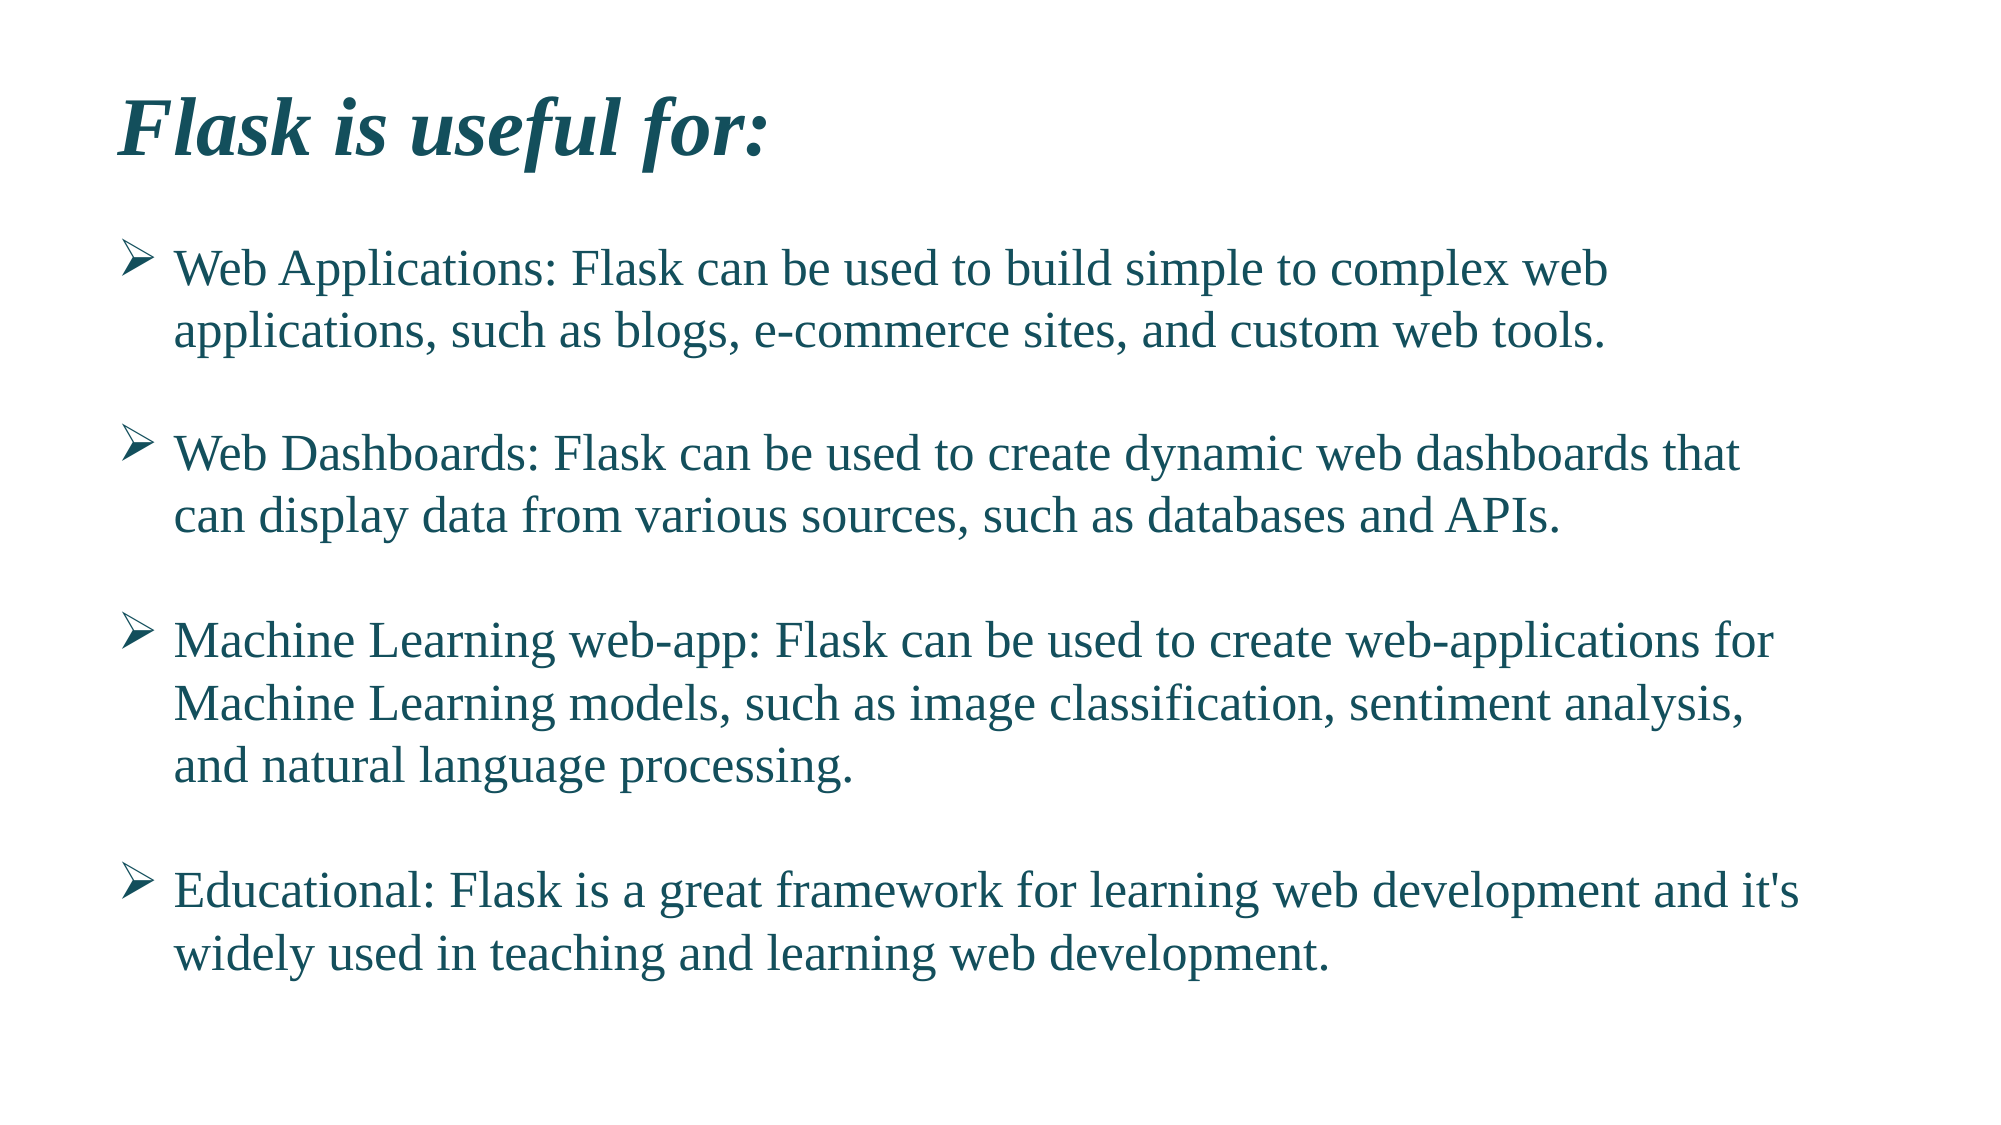

# Flask is useful for:
Web Applications: Flask can be used to build simple to complex web applications, such as blogs, e-commerce sites, and custom web tools.

Web Dashboards: Flask can be used to create dynamic web dashboards that can display data from various sources, such as databases and APIs.

Machine Learning web-app: Flask can be used to create web-applications for Machine Learning models, such as image classification, sentiment analysis, and natural language processing.

Educational: Flask is a great framework for learning web development and it's widely used in teaching and learning web development.